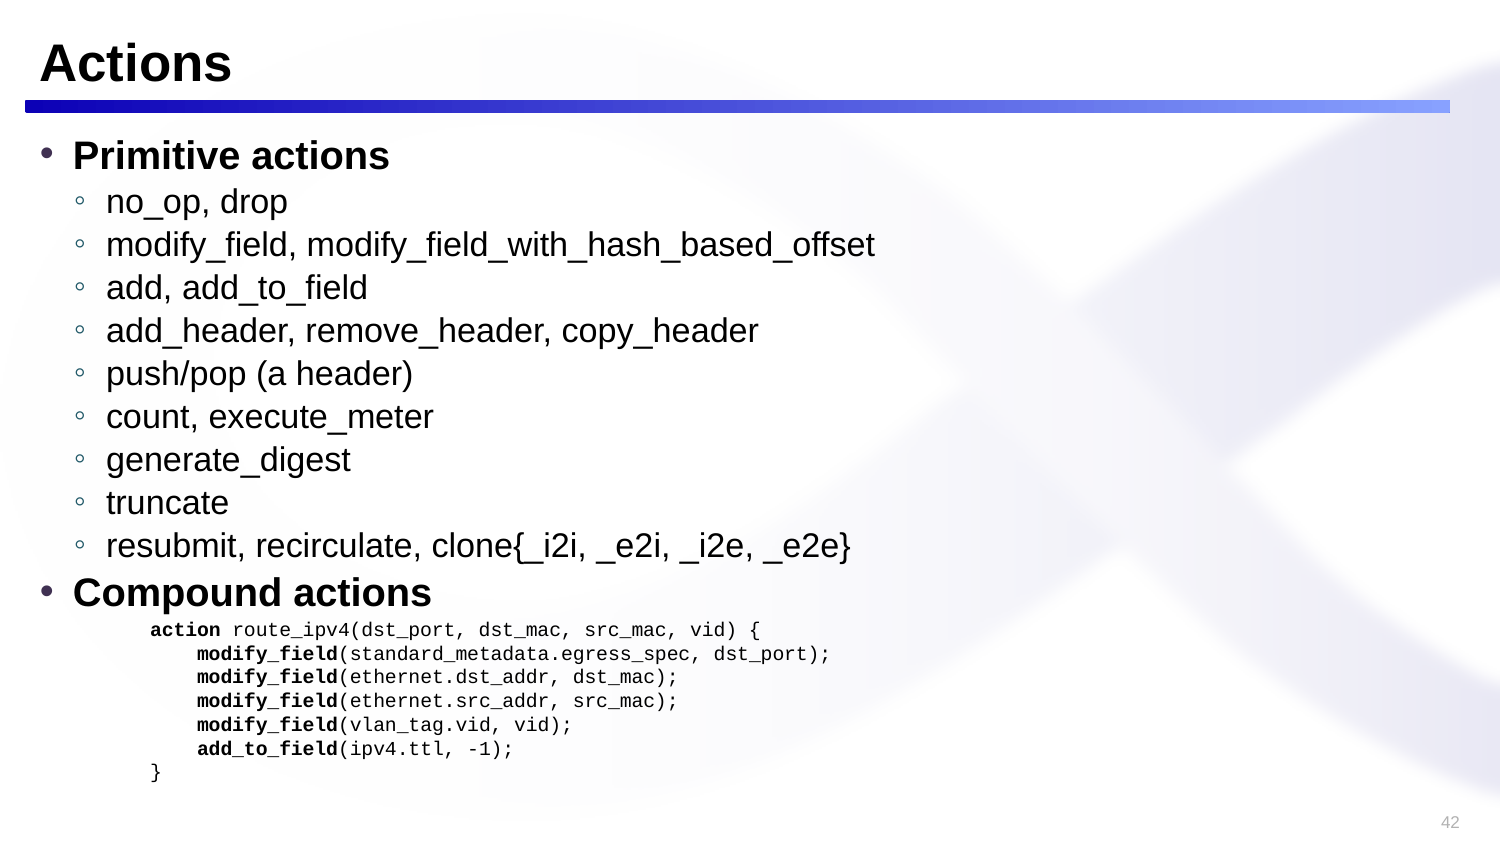

# Actions
Primitive actions
no_op, drop
modify_field, modify_field_with_hash_based_offset
add, add_to_field
add_header, remove_header, copy_header
push/pop (a header)
count, execute_meter
generate_digest
truncate
resubmit, recirculate, clone{_i2i, _e2i, _i2e, _e2e}
Compound actions
action route_ipv4(dst_port, dst_mac, src_mac, vid) {
    modify_field(standard_metadata.egress_spec, dst_port);
    modify_field(ethernet.dst_addr, dst_mac);
    modify_field(ethernet.src_addr, src_mac);
    modify_field(vlan_tag.vid, vid);
    add_to_field(ipv4.ttl, -1);
}

42